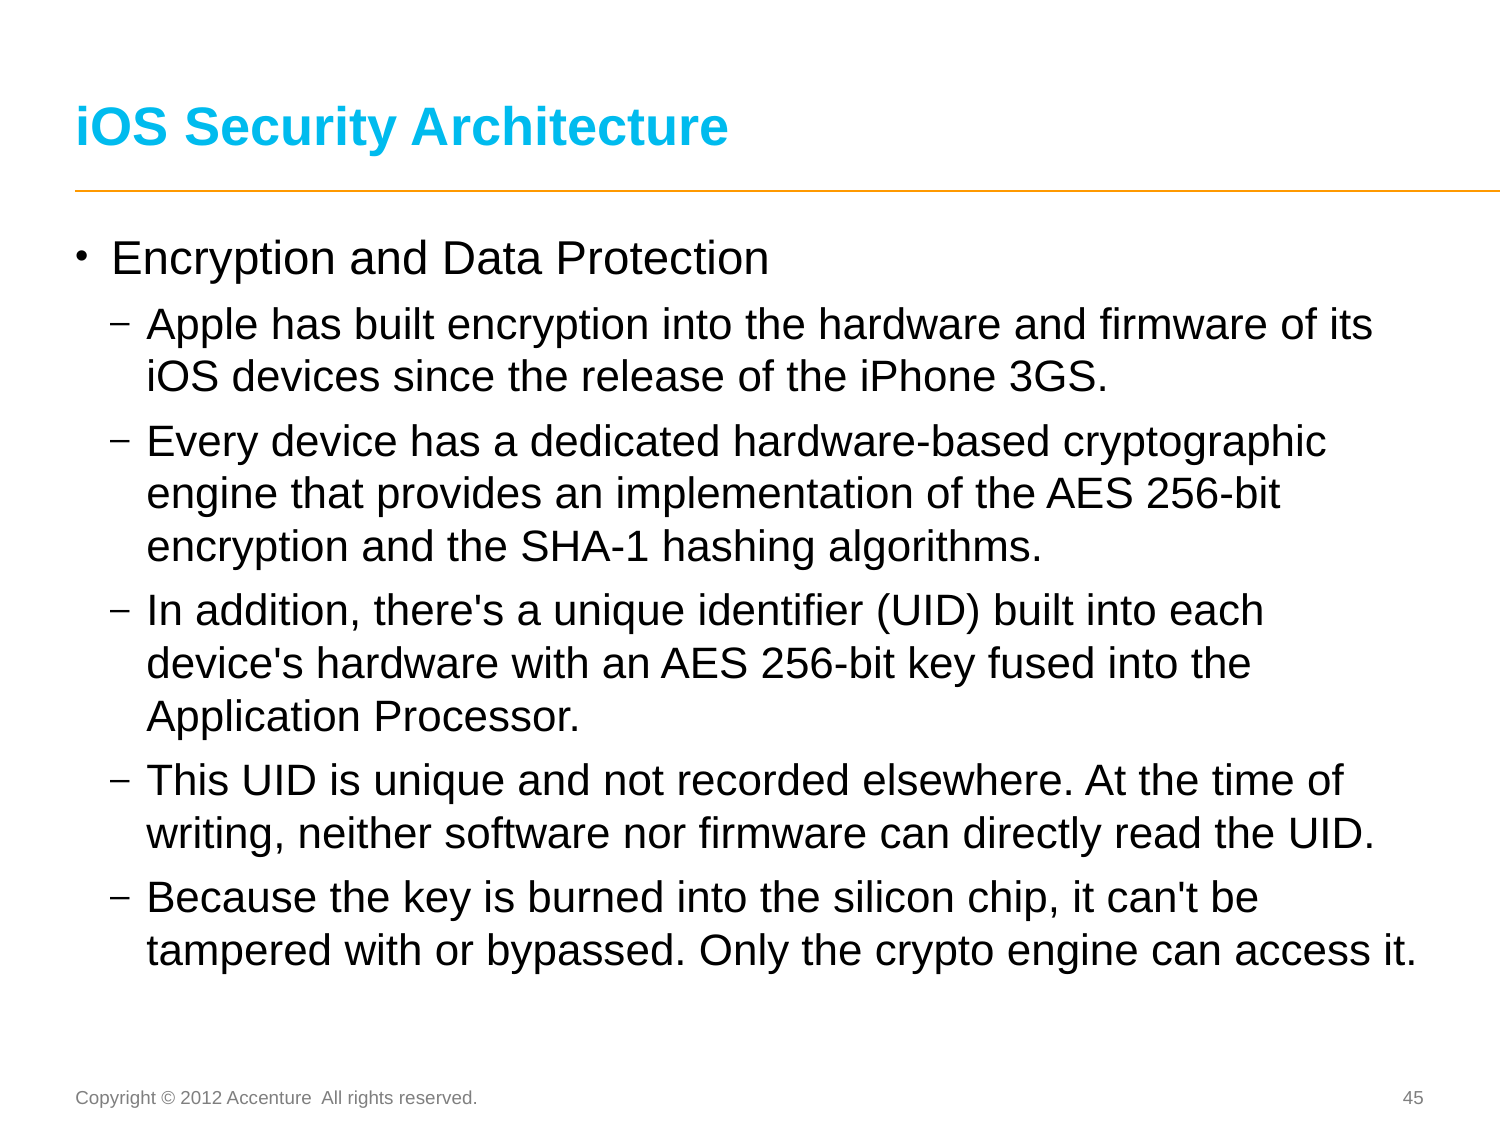

# iOS Security Architecture
Encryption and Data Protection
Apple has built encryption into the hardware and firmware of its iOS devices since the release of the iPhone 3GS.
Every device has a dedicated hardware-based cryptographic engine that provides an implementation of the AES 256-bit encryption and the SHA-1 hashing algorithms.
In addition, there's a unique identifier (UID) built into each device's hardware with an AES 256-bit key fused into the Application Processor.
This UID is unique and not recorded elsewhere. At the time of writing, neither software nor firmware can directly read the UID.
Because the key is burned into the silicon chip, it can't be tampered with or bypassed. Only the crypto engine can access it.